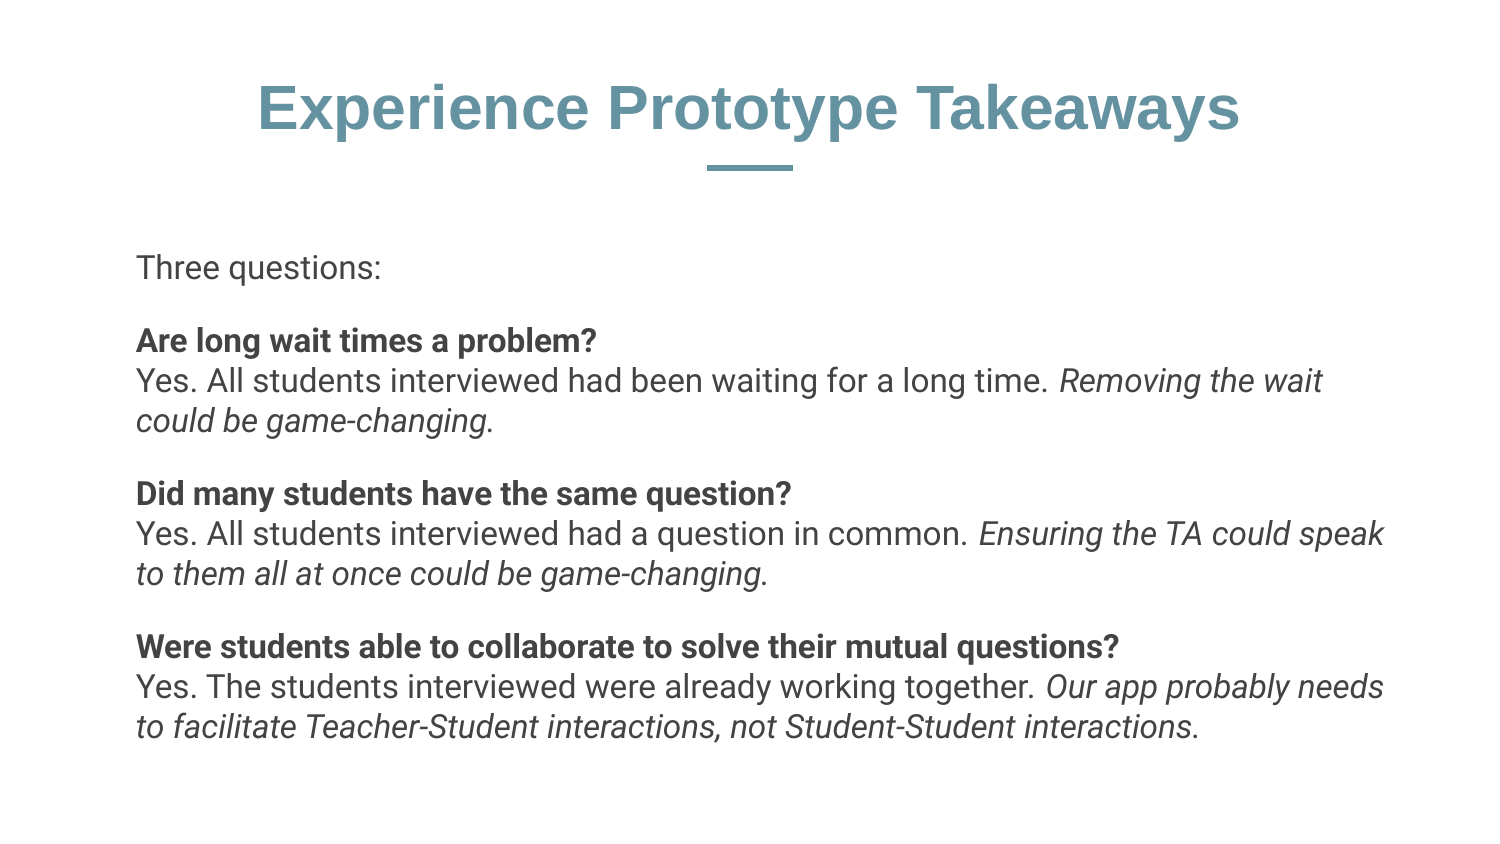

# Experience Prototype Takeaways
Three questions:
Are long wait times a problem?
Yes. All students interviewed had been waiting for a long time. Removing the wait could be game-changing.
Did many students have the same question?
Yes. All students interviewed had a question in common. Ensuring the TA could speak to them all at once could be game-changing.
Were students able to collaborate to solve their mutual questions?
Yes. The students interviewed were already working together. Our app probably needs to facilitate Teacher-Student interactions, not Student-Student interactions.